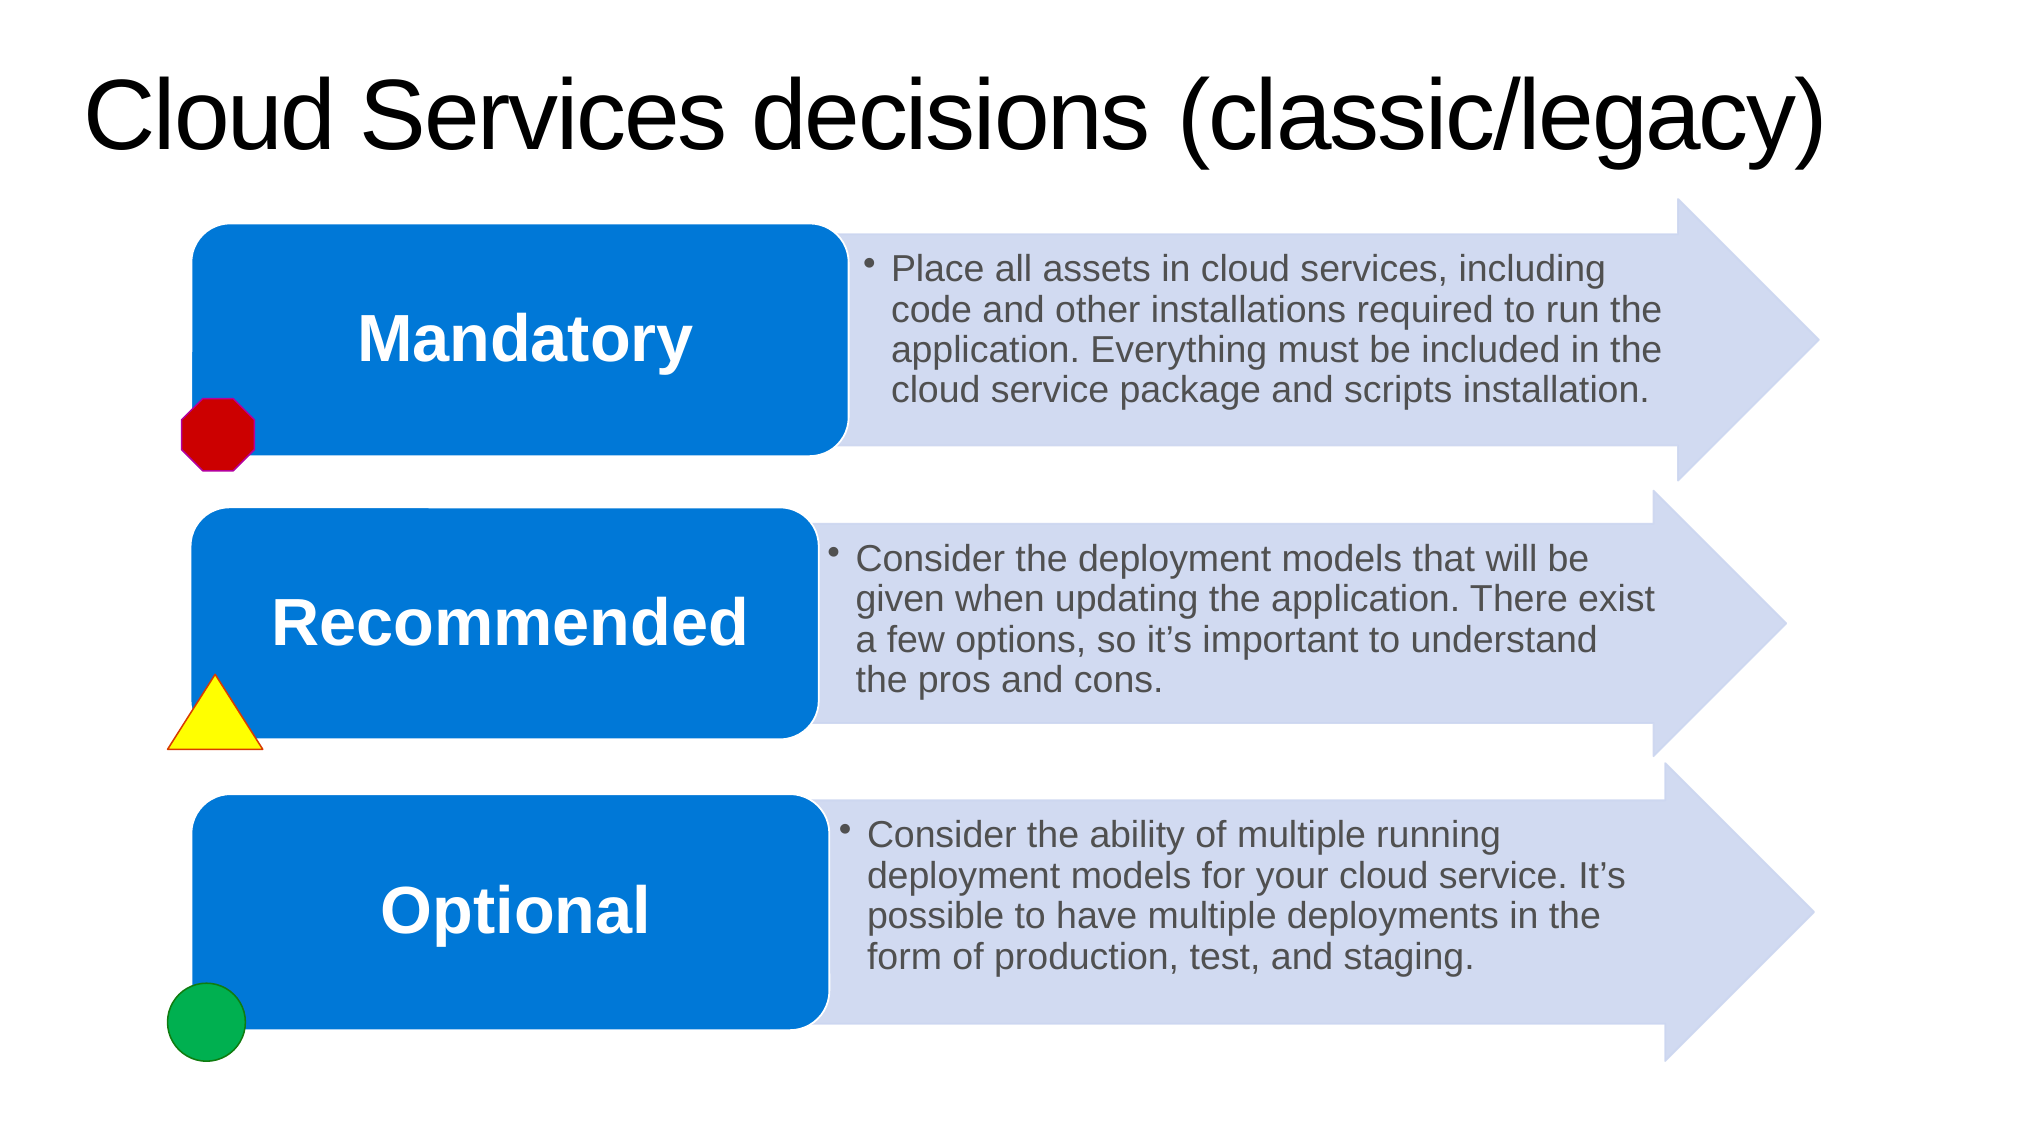

# Cloud Services decisions (classic/legacy)
Place all assets in cloud services, including code and other installations required to run the application. Everything must be included in the cloud service package and scripts installation.

Mandatory
Consider the deployment models that will be given when updating the application. There exist a few options, so it’s important to understand the pros and cons.

Recommended
Consider the ability of multiple running deployment models for your cloud service. It’s possible to have multiple deployments in the form of production, test, and staging.

Optional